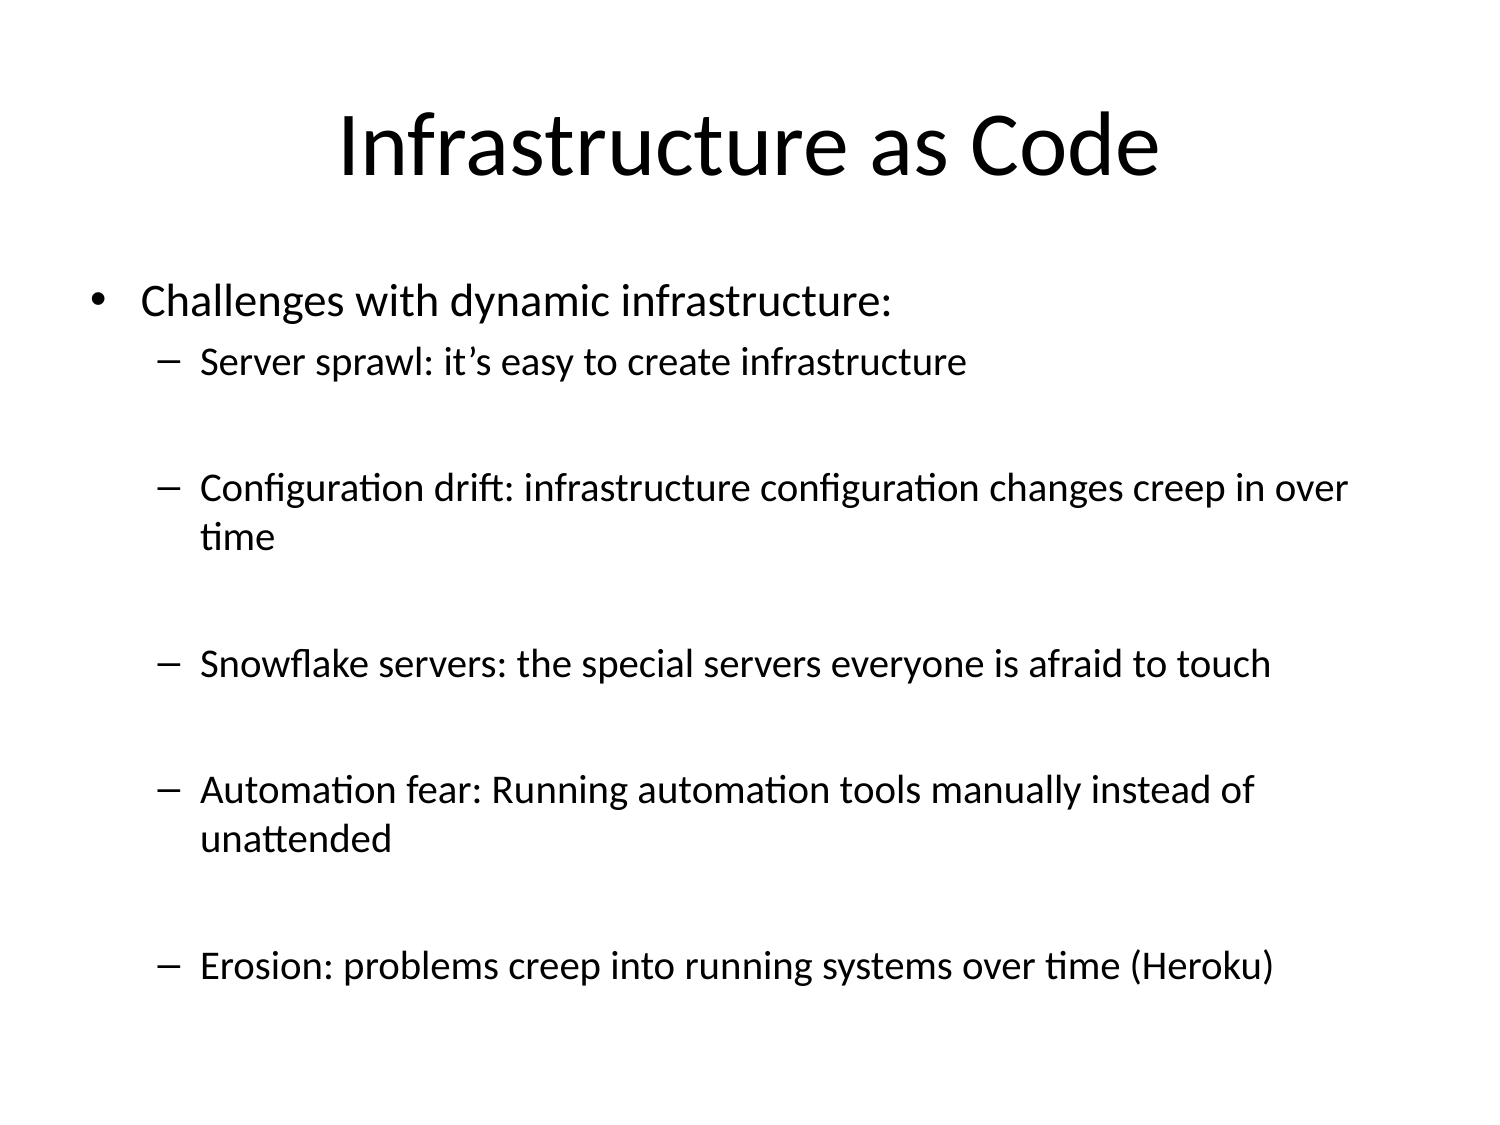

# Infrastructure as Code
Challenges with dynamic infrastructure:
Server sprawl: it’s easy to create infrastructure

Configuration drift: infrastructure configuration changes creep in over time

Snowflake servers: the special servers everyone is afraid to touch

Automation fear: Running automation tools manually instead of unattended

Erosion: problems creep into running systems over time (Heroku)